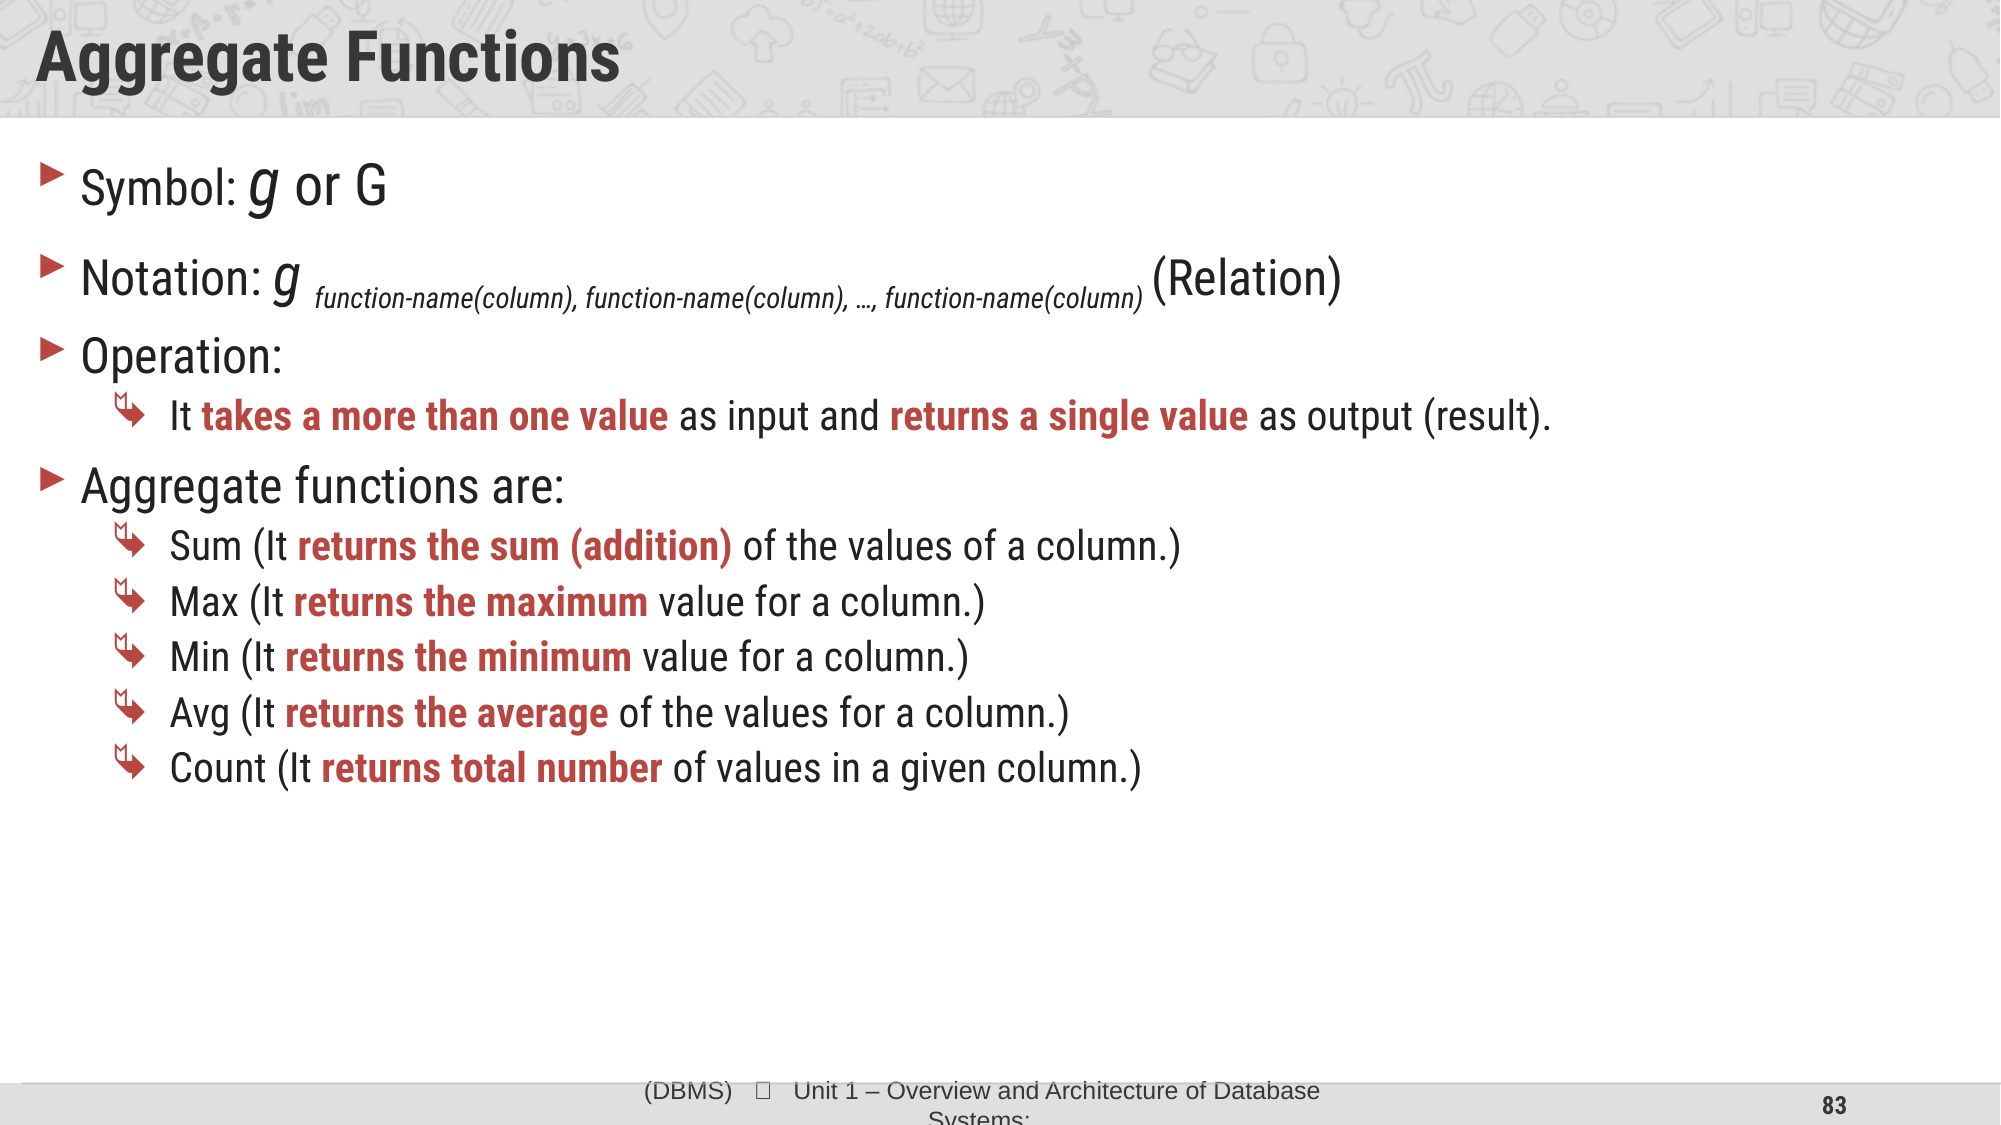

# Aggregate Functions
Symbol: g or G
Notation: g function-name(column), function-name(column), …, function-name(column) (Relation)
Operation:
It takes a more than one value as input and returns a single value as output (result).
Aggregate functions are:
Sum (It returns the sum (addition) of the values of a column.)
Max (It returns the maximum value for a column.)
Min (It returns the minimum value for a column.)
Avg (It returns the average of the values for a column.)
Count (It returns total number of values in a given column.)